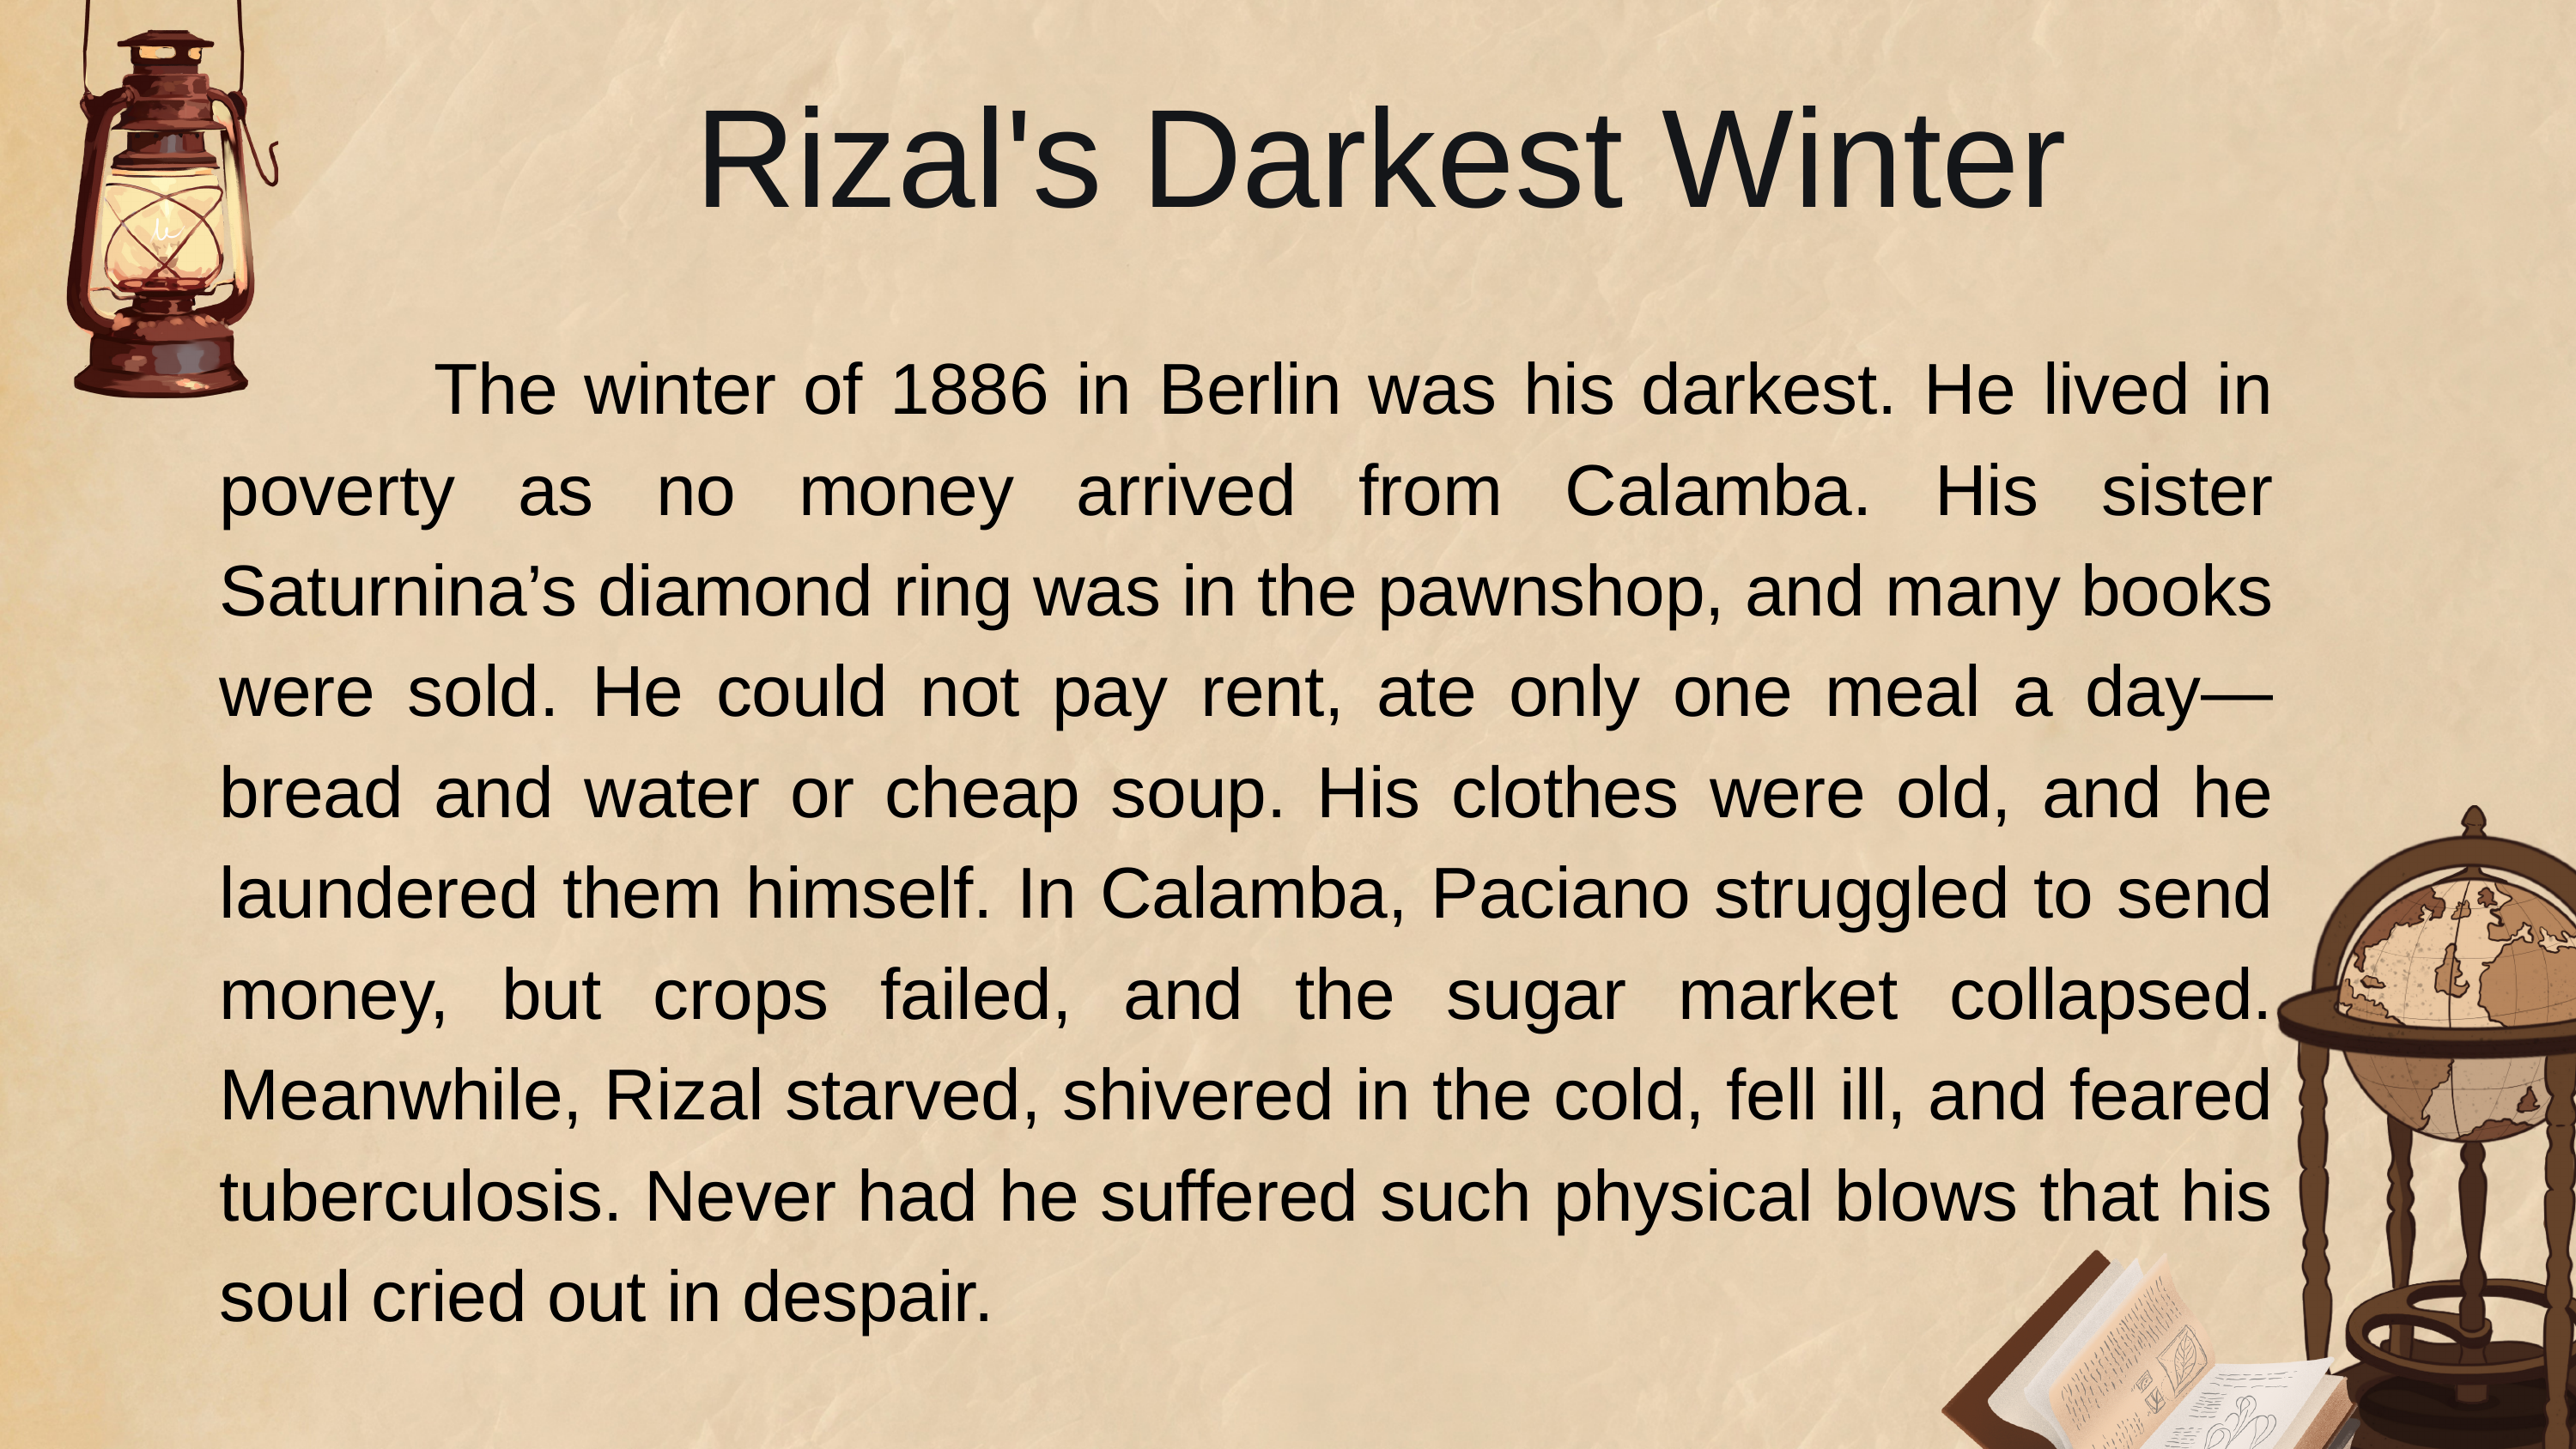

Rizal's Darkest Winter
        The winter of 1886 in Berlin was his darkest. He lived in poverty as no money arrived from Calamba. His sister Saturnina’s diamond ring was in the pawnshop, and many books were sold. He could not pay rent, ate only one meal a day—bread and water or cheap soup. His clothes were old, and he laundered them himself. In Calamba, Paciano struggled to send money, but crops failed, and the sugar market collapsed. Meanwhile, Rizal starved, shivered in the cold, fell ill, and feared tuberculosis. Never had he suffered such physical blows that his soul cried out in despair.